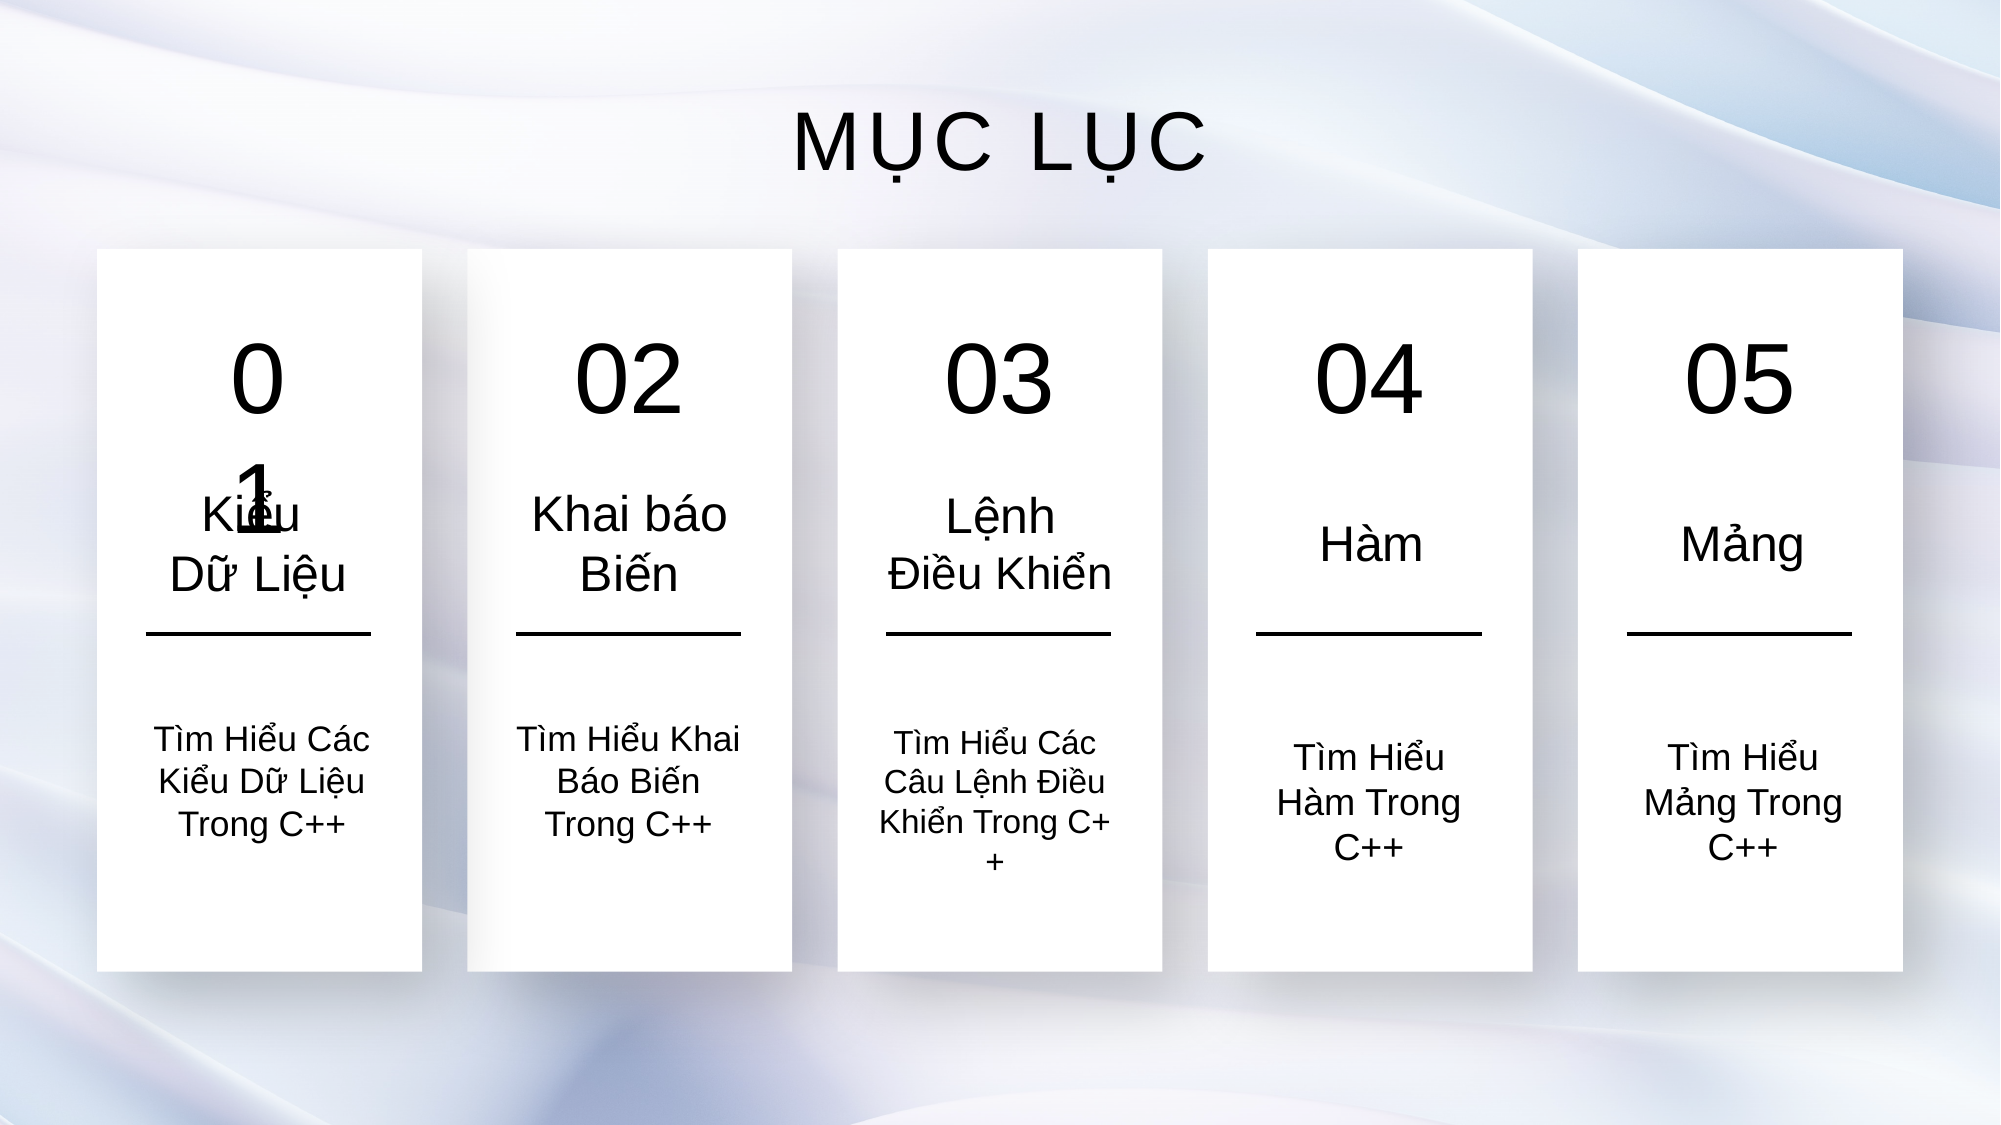

MỤC LỤC

01
Kiểu
Dữ Liệu
Tìm Hiểu Các Kiểu Dữ Liệu Trong C++

05
04
03
02
Khai báo
Biến
Lệnh
Điều Khiển
Hàm
Mảng
Tìm Hiểu Khai Báo Biến Trong C++
Tìm Hiểu Các Câu Lệnh Điều Khiển Trong C++
Tìm Hiểu Hàm Trong C++
Tìm Hiểu Mảng Trong C++